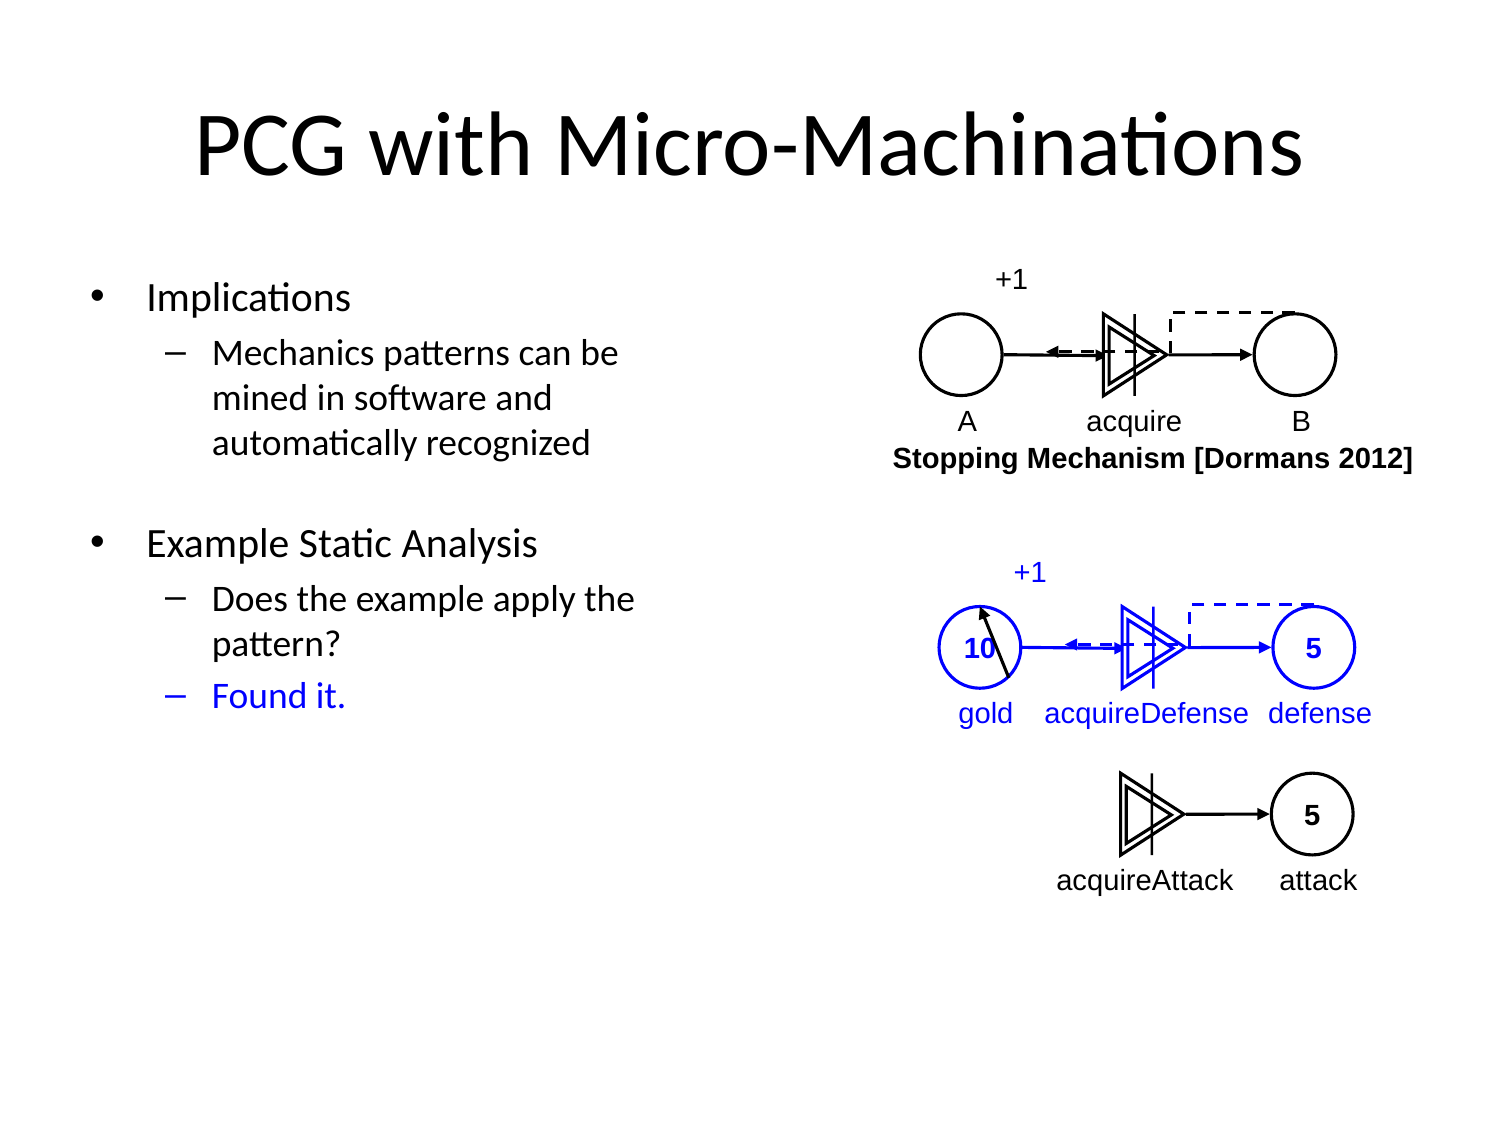

# PCG with Micro-Machinations
+1
Implications
Mechanics patterns can be mined in software and automatically recognized
Example Static Analysis
Does the example apply the pattern?
Found it.

acquire

A
B
Stopping Mechanism [Dormans 2012]
+1
10
5

gold
acquireDefense
defense
5

acquireAttack
attack